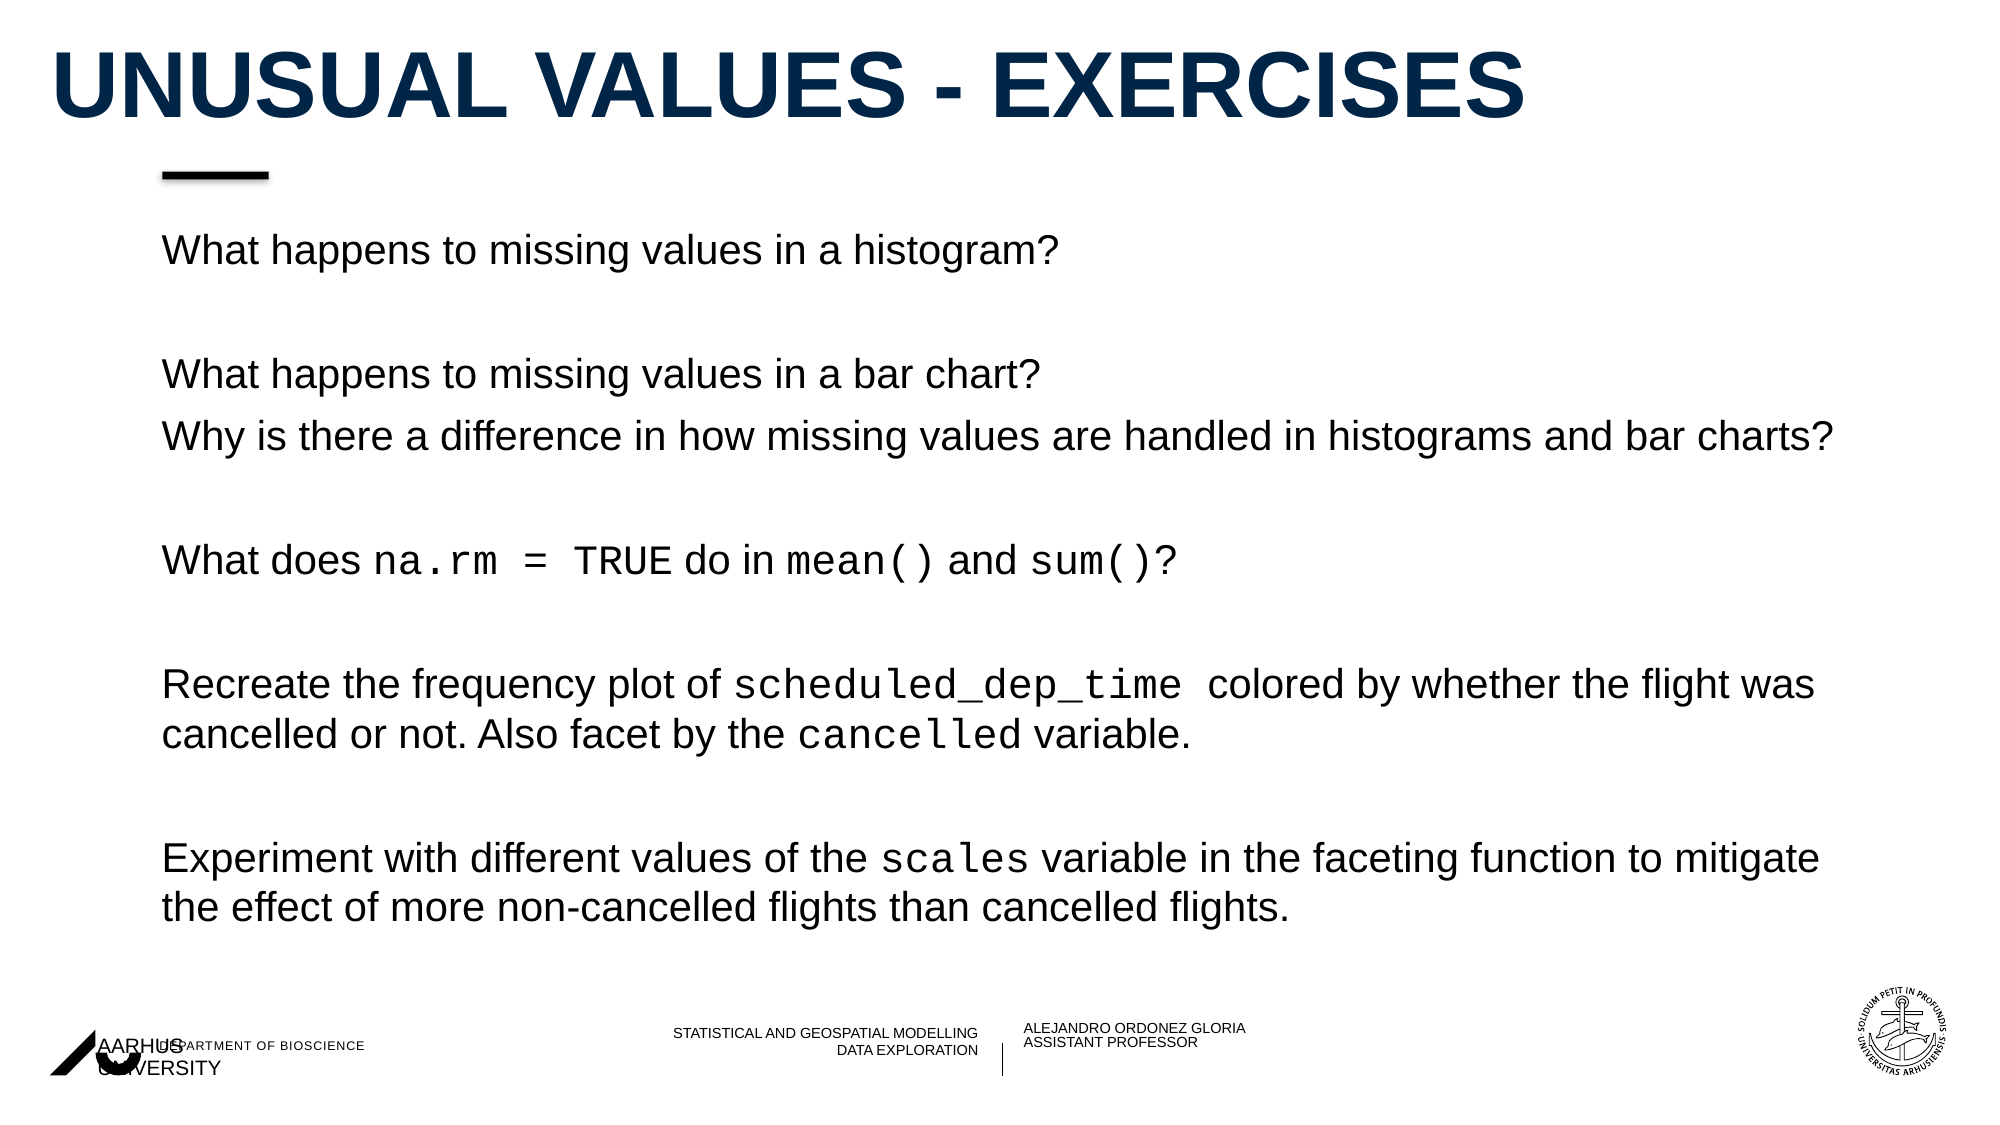

# Unusual values - Exercises
What happens to missing values in a histogram?

What happens to missing values in a bar chart?
Why is there a difference in how missing values are handled in histograms and bar charts?

What does na.rm = TRUE do in mean() and sum()?

Recreate the frequency plot of scheduled_dep_time colored by whether the flight was cancelled or not. Also facet by the cancelled variable.

Experiment with different values of the scales variable in the faceting function to mitigate the effect of more non-cancelled flights than cancelled flights.
07/09/202327/08/2018